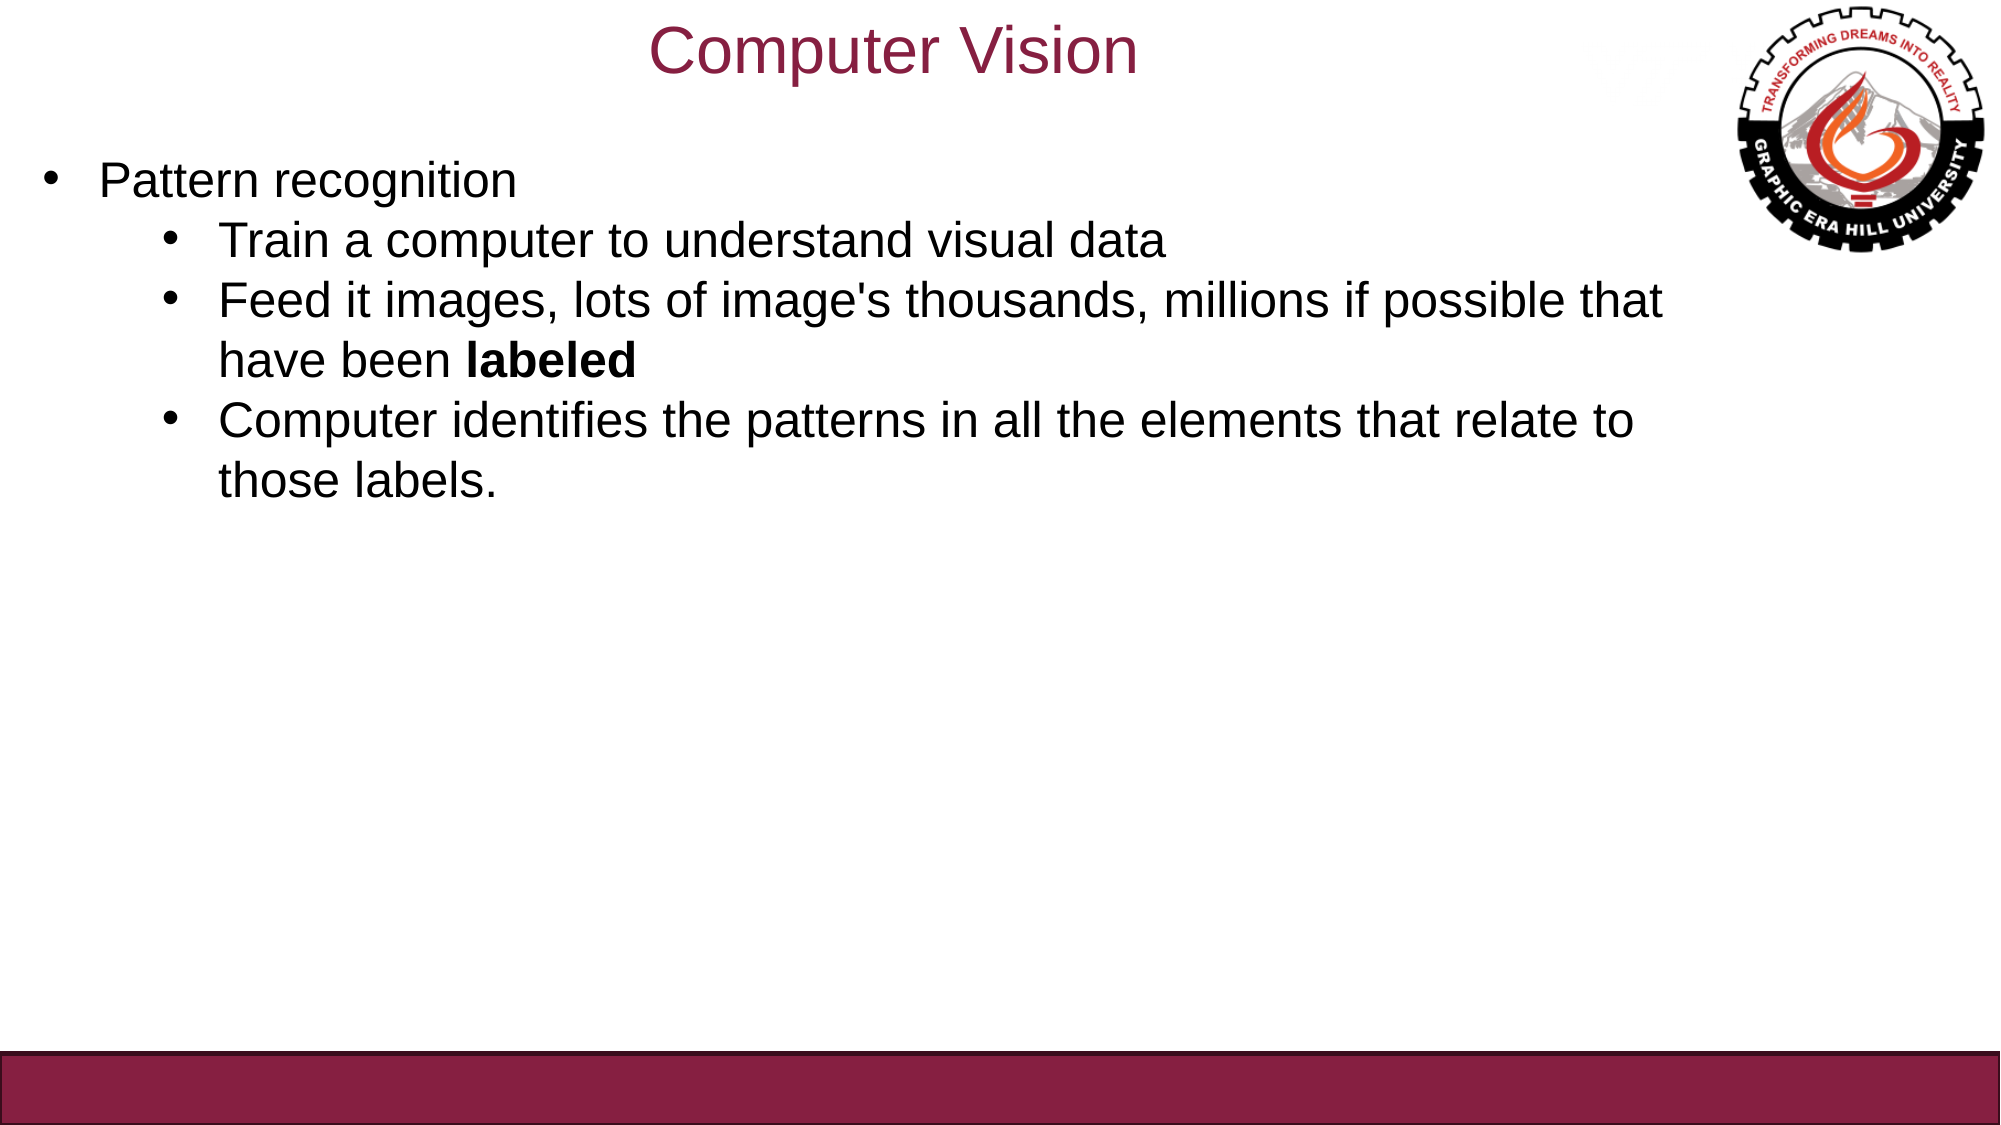

Computer Vision

Pattern recognition
Train a computer to understand visual data
Feed it images, lots of image's thousands, millions if possible that have been labeled
Computer identifies the patterns in all the elements that relate to those labels.